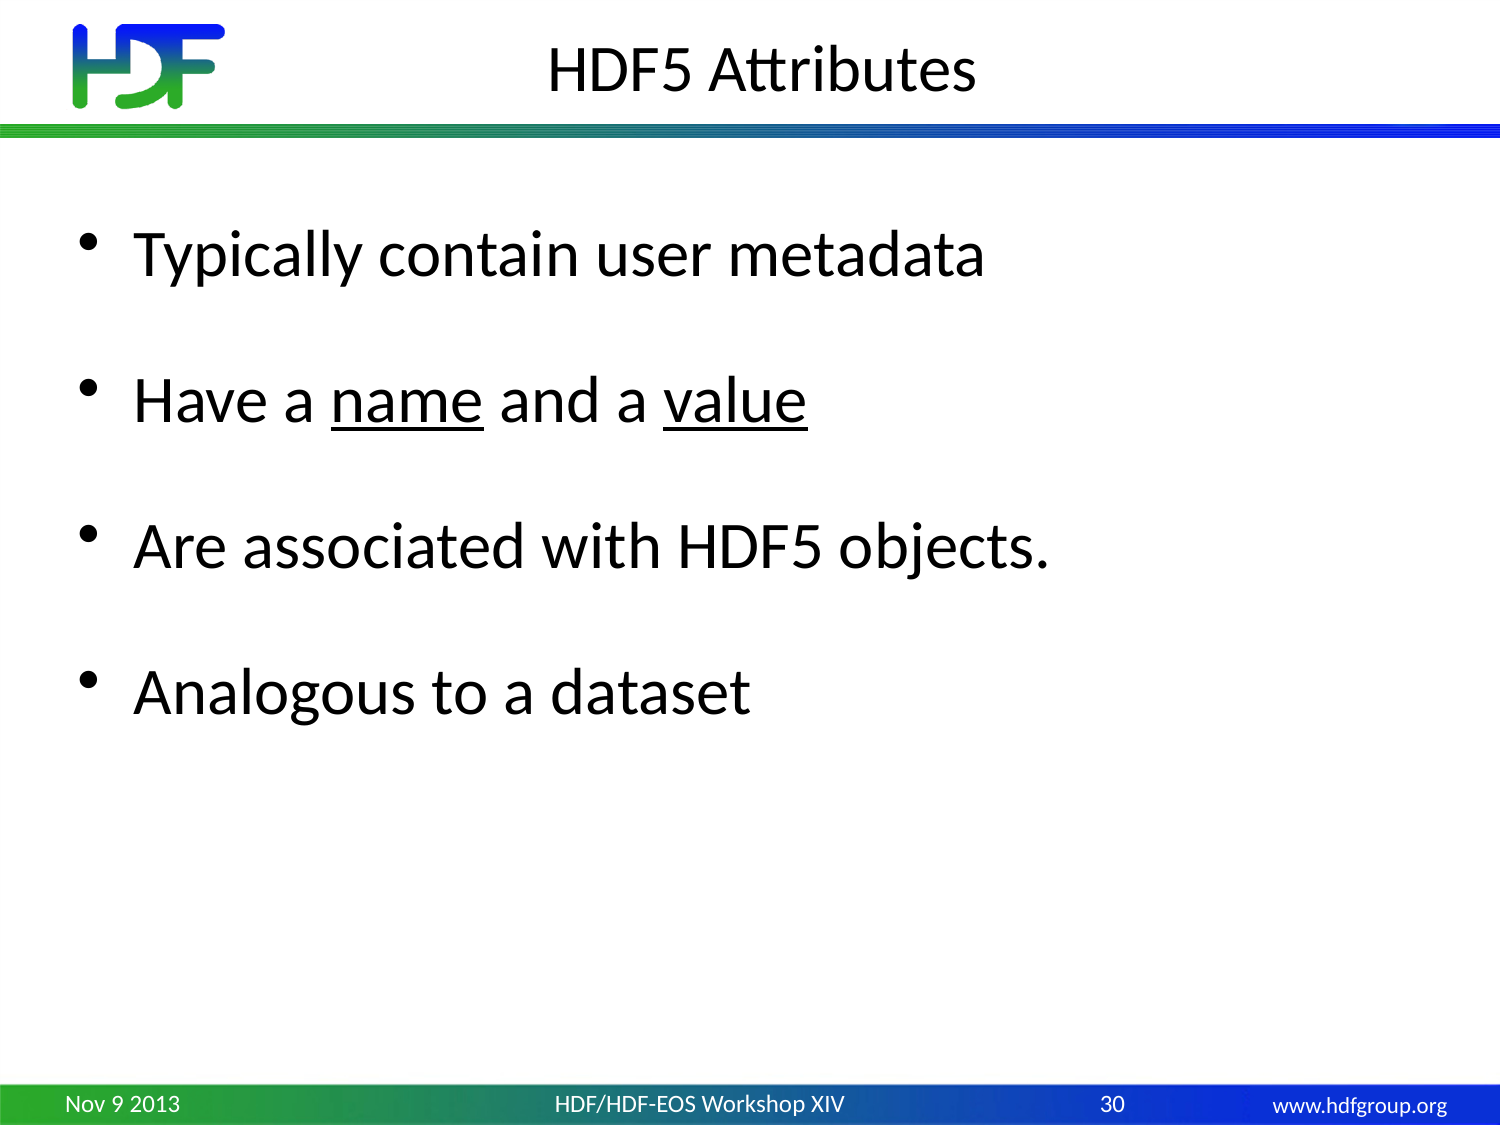

# HDF5 Attributes
Typically contain user metadata
Have a name and a value
Are associated with HDF5 objects.
Analogous to a dataset

Nov 9 2013
HDF/HDF-EOS Workshop XIV
30